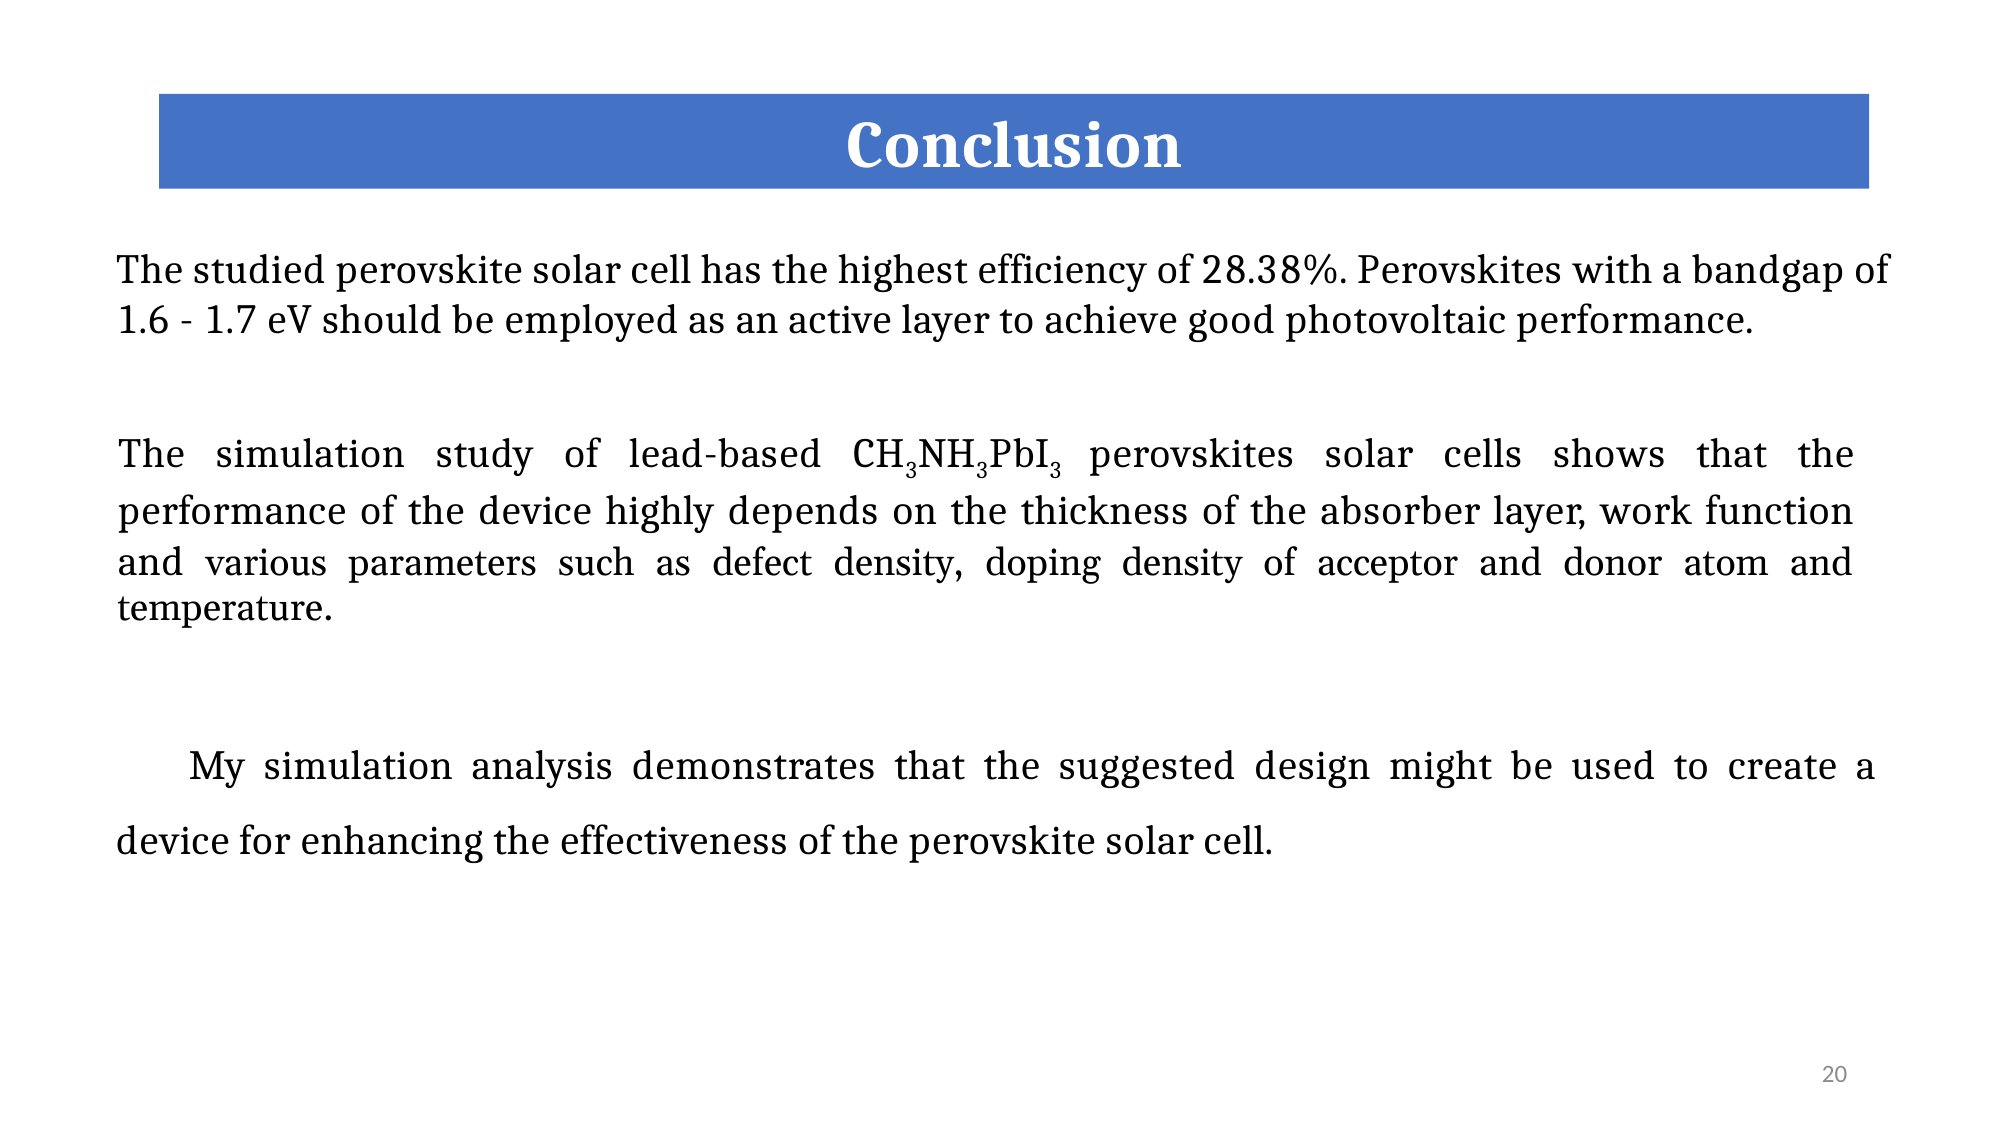

Conclusion
The studied perovskite solar cell has the highest efficiency of 28.38%. Perovskites with a bandgap of 1.6 - 1.7 eV should be employed as an active layer to achieve good photovoltaic performance.

The simulation study of lead-based CH3NH3PbI3 perovskites solar cells shows that the performance of the device highly depends on the thickness of the absorber layer, work function and various parameters such as defect density, doping density of acceptor and donor atom and temperature.
My simulation analysis demonstrates that the suggested design might be used to create a device for enhancing the effectiveness of the perovskite solar cell.
20